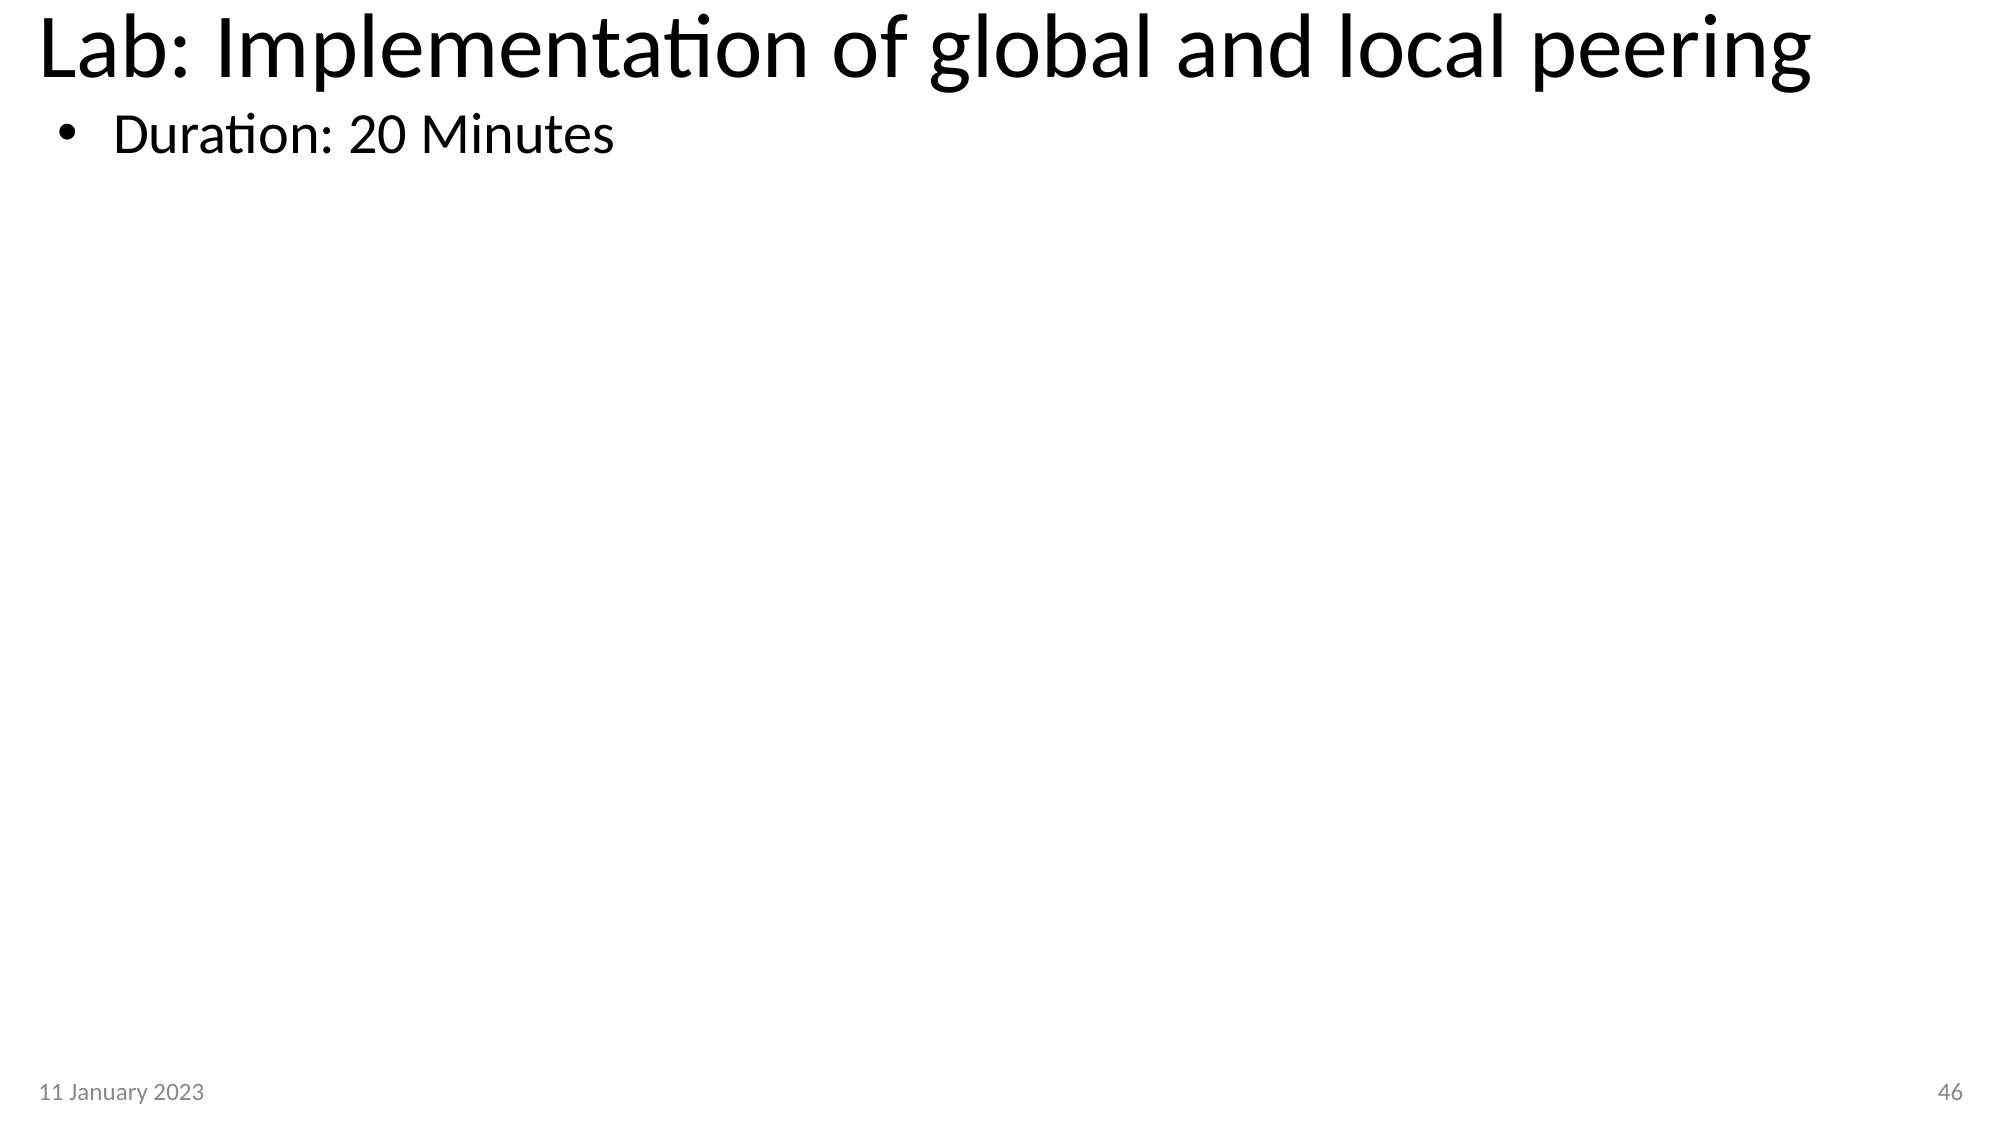

# Lab: Implementation of global and local peering
Duration: 20 Minutes

11 January 2023
46